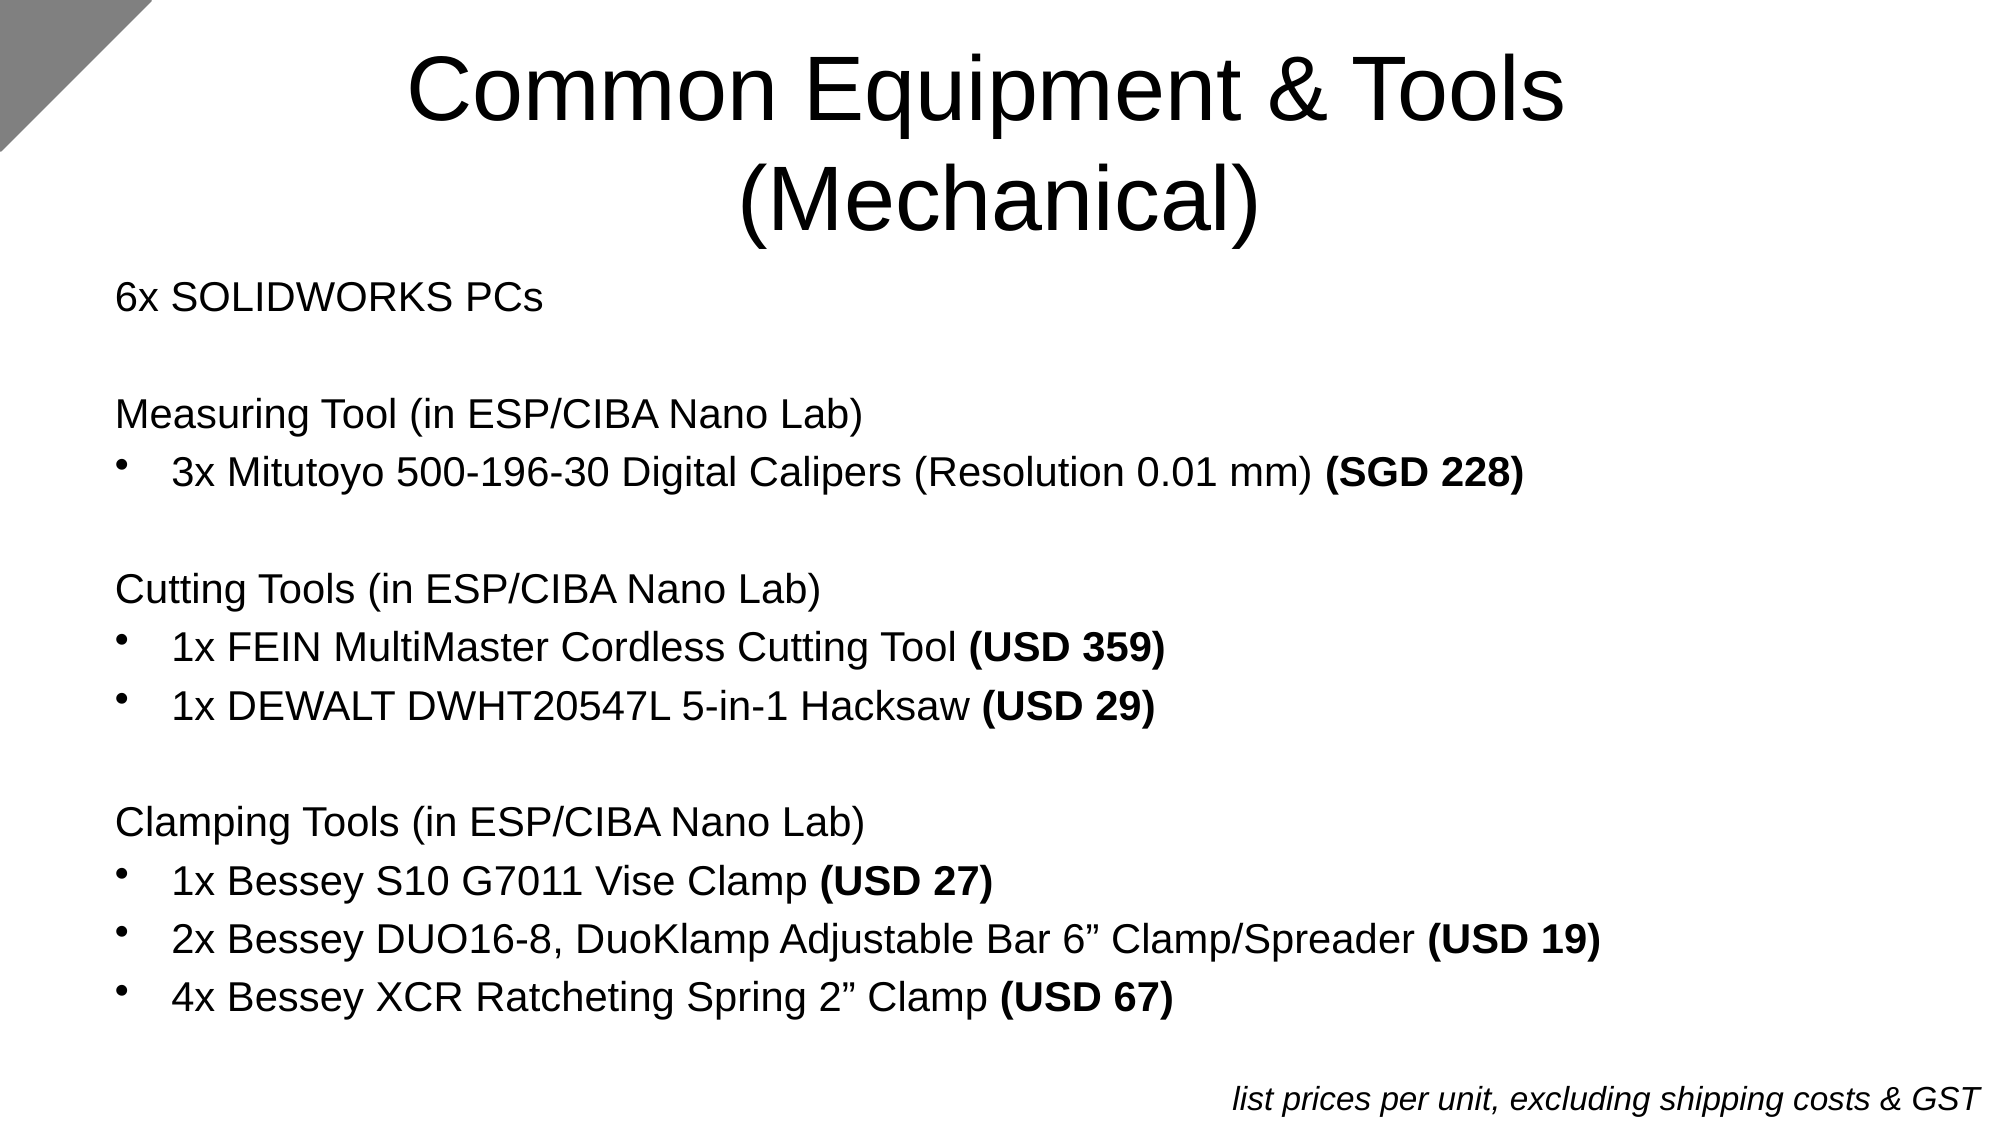

# Common Equipment & Tools (Mechanical)
6x SOLIDWORKS PCs

Measuring Tool (in ESP/CIBA Nano Lab)
3x Mitutoyo 500-196-30 Digital Calipers (Resolution 0.01 mm) (SGD 228)

Cutting Tools (in ESP/CIBA Nano Lab)
1x FEIN MultiMaster Cordless Cutting Tool (USD 359)
1x DEWALT DWHT20547L 5-in-1 Hacksaw (USD 29)

Clamping Tools (in ESP/CIBA Nano Lab)
1x Bessey S10 G7011 Vise Clamp (USD 27)
2x Bessey DUO16-8, DuoKlamp Adjustable Bar 6” Clamp/Spreader (USD 19)
4x Bessey XCR Ratcheting Spring 2” Clamp (USD 67)

list prices per unit, excluding shipping costs & GST